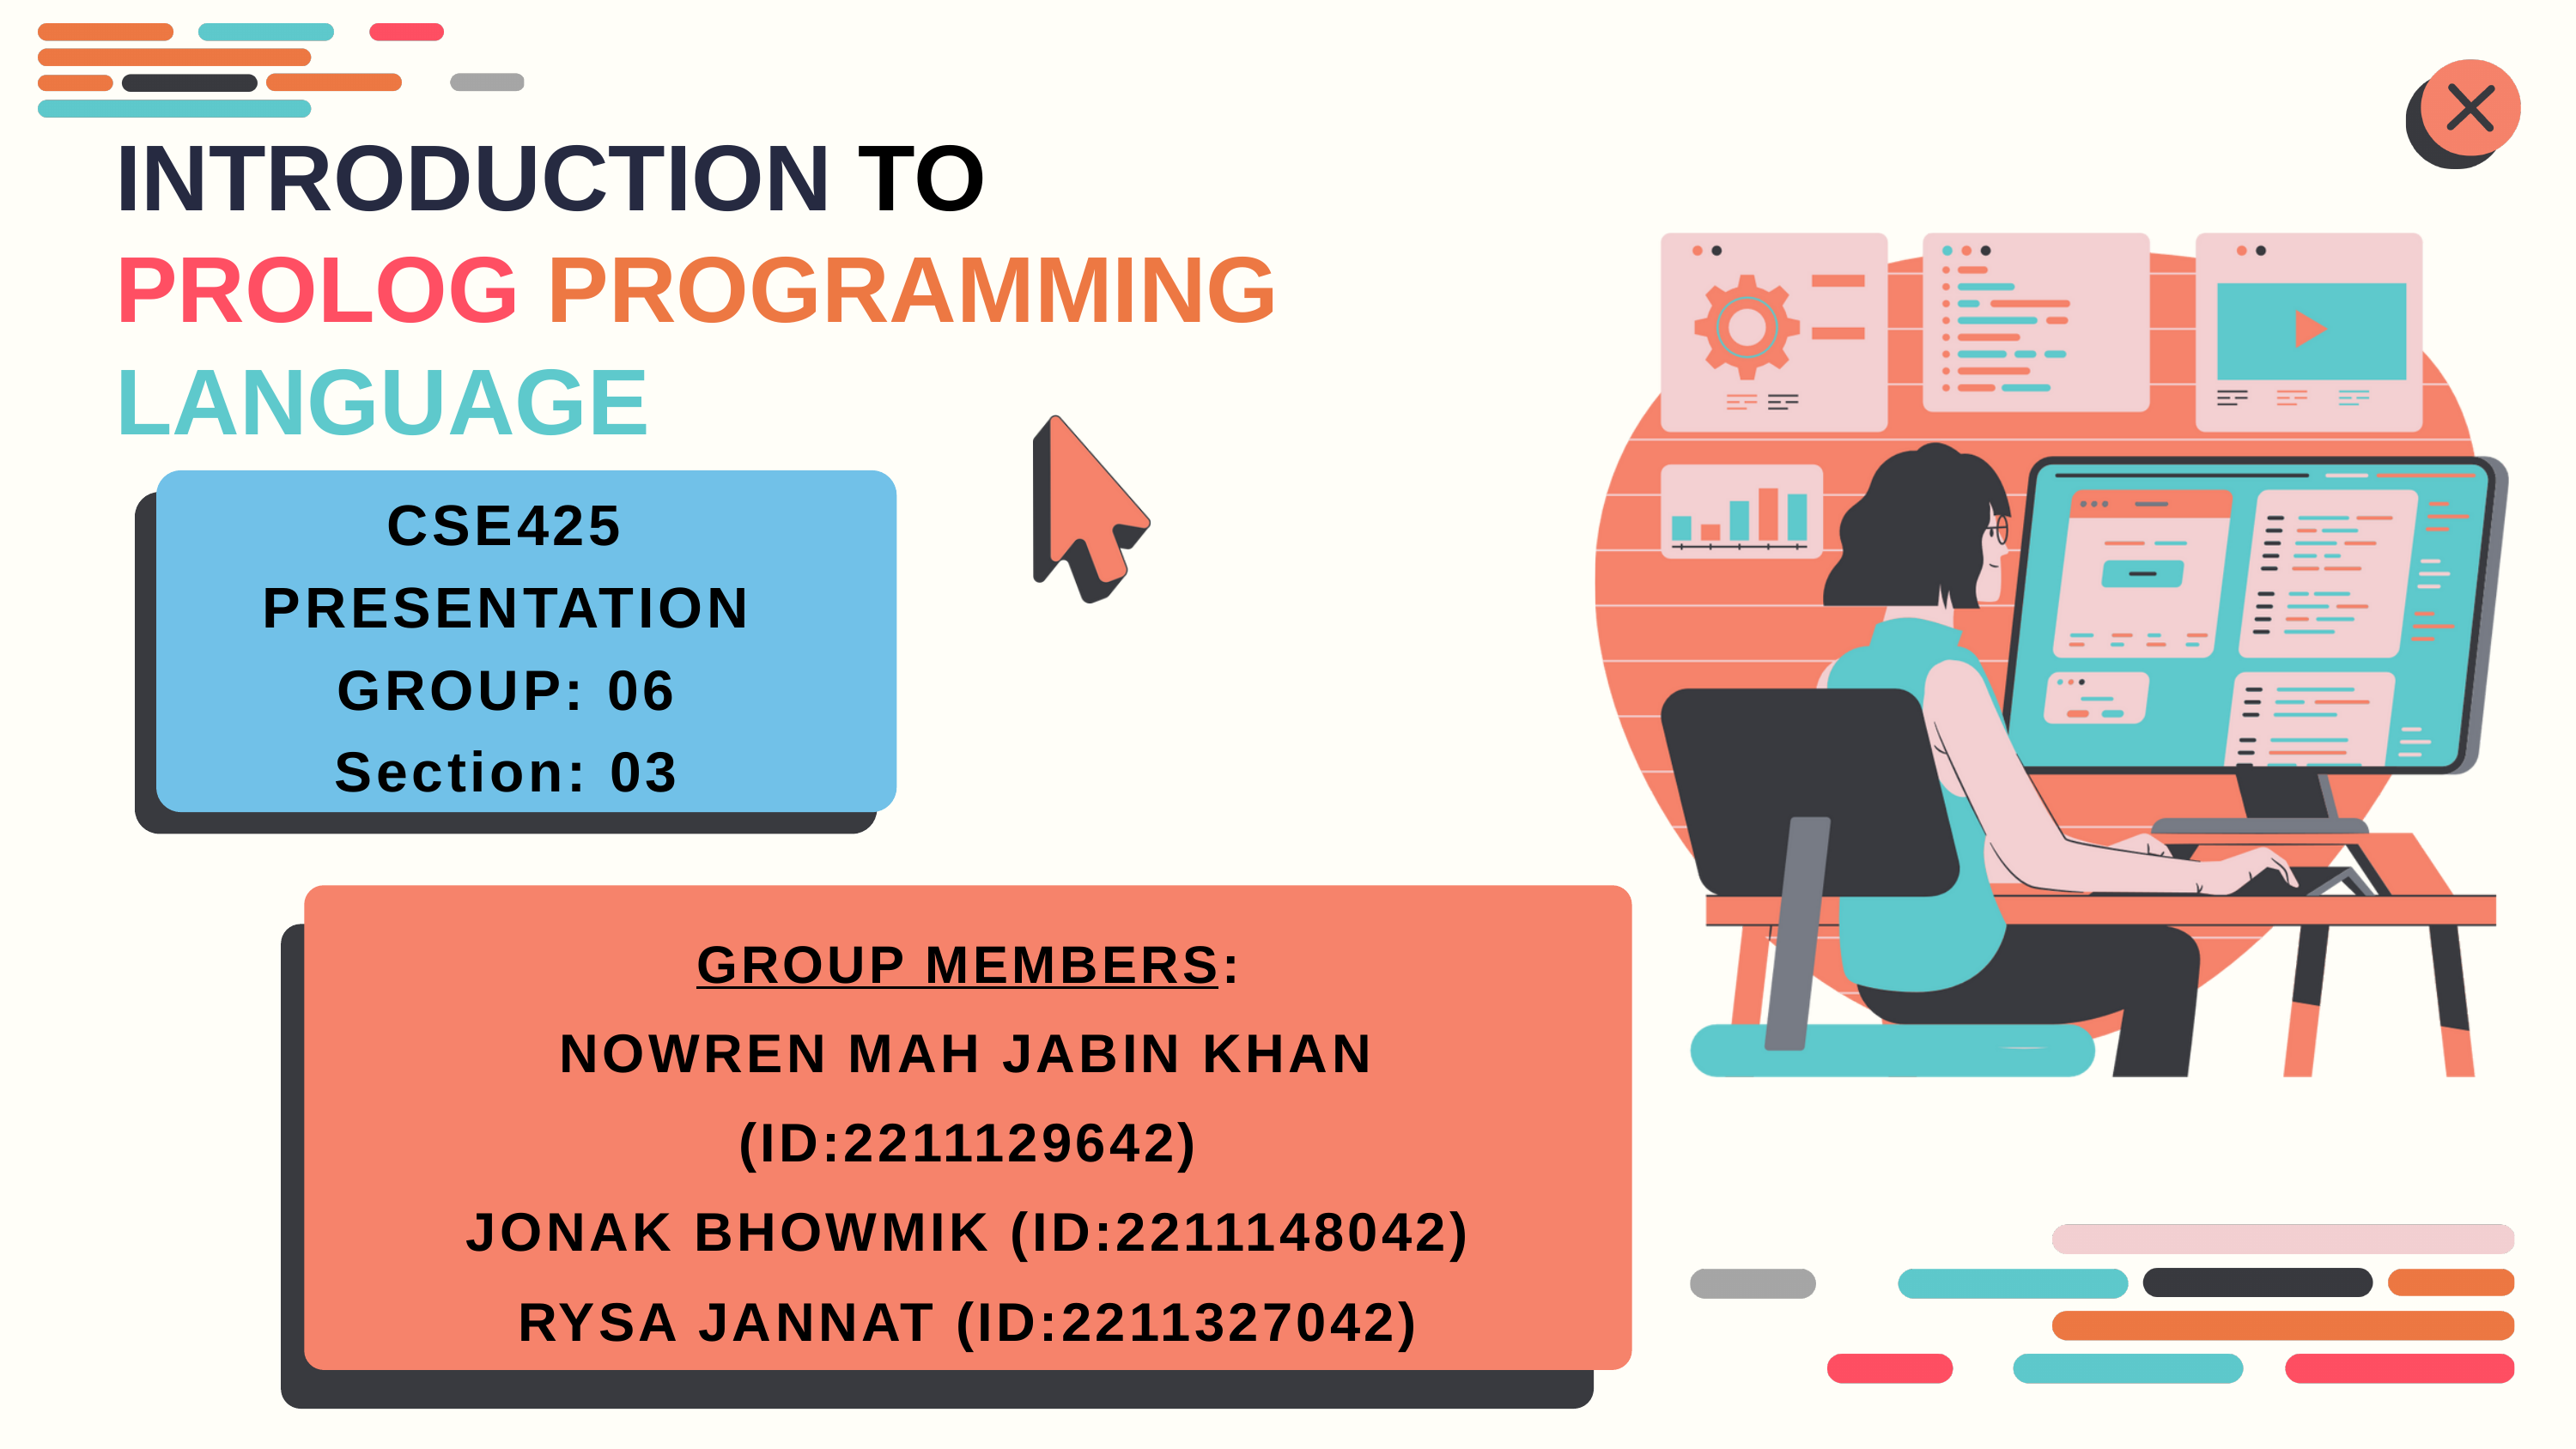

INTRODUCTION TO
PROLOG PROGRAMMING LANGUAGE

CSE425 PRESENTATION
GROUP: 06
Section: 03

GROUP MEMBERS:
NOWREN MAH JABIN KHAN (ID:2211129642)
JONAK BHOWMIK (ID:2211148042)
RYSA JANNAT (ID:2211327042)